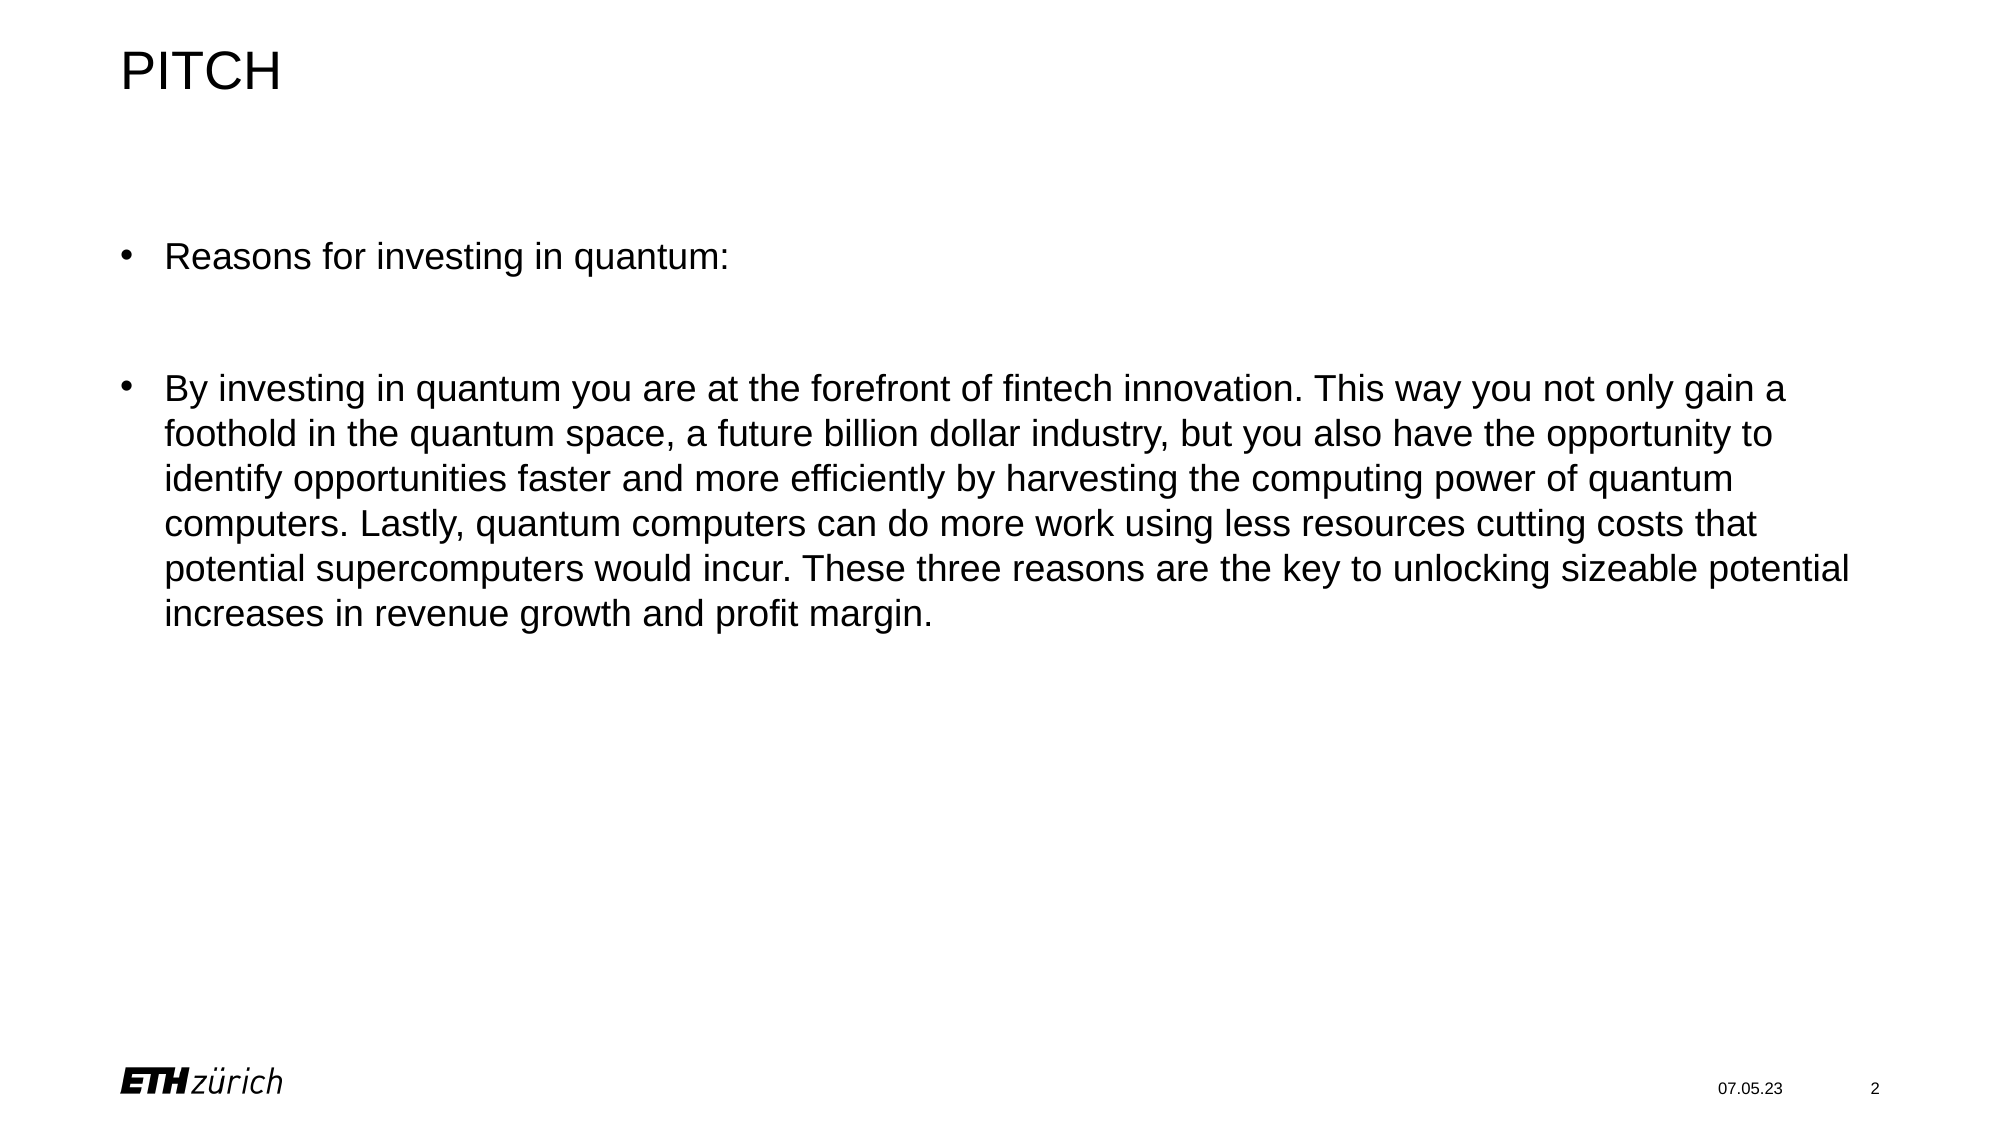

# PITCH
Reasons for investing in quantum:

By investing in quantum you are at the forefront of fintech innovation. This way you not only gain a foothold in the quantum space, a future billion dollar industry, but you also have the opportunity to identify opportunities faster and more efficiently by harvesting the computing power of quantum computers. Lastly, quantum computers can do more work using less resources cutting costs that potential supercomputers would incur. These three reasons are the key to unlocking sizeable potential increases in revenue growth and profit margin.

07.05.23
2